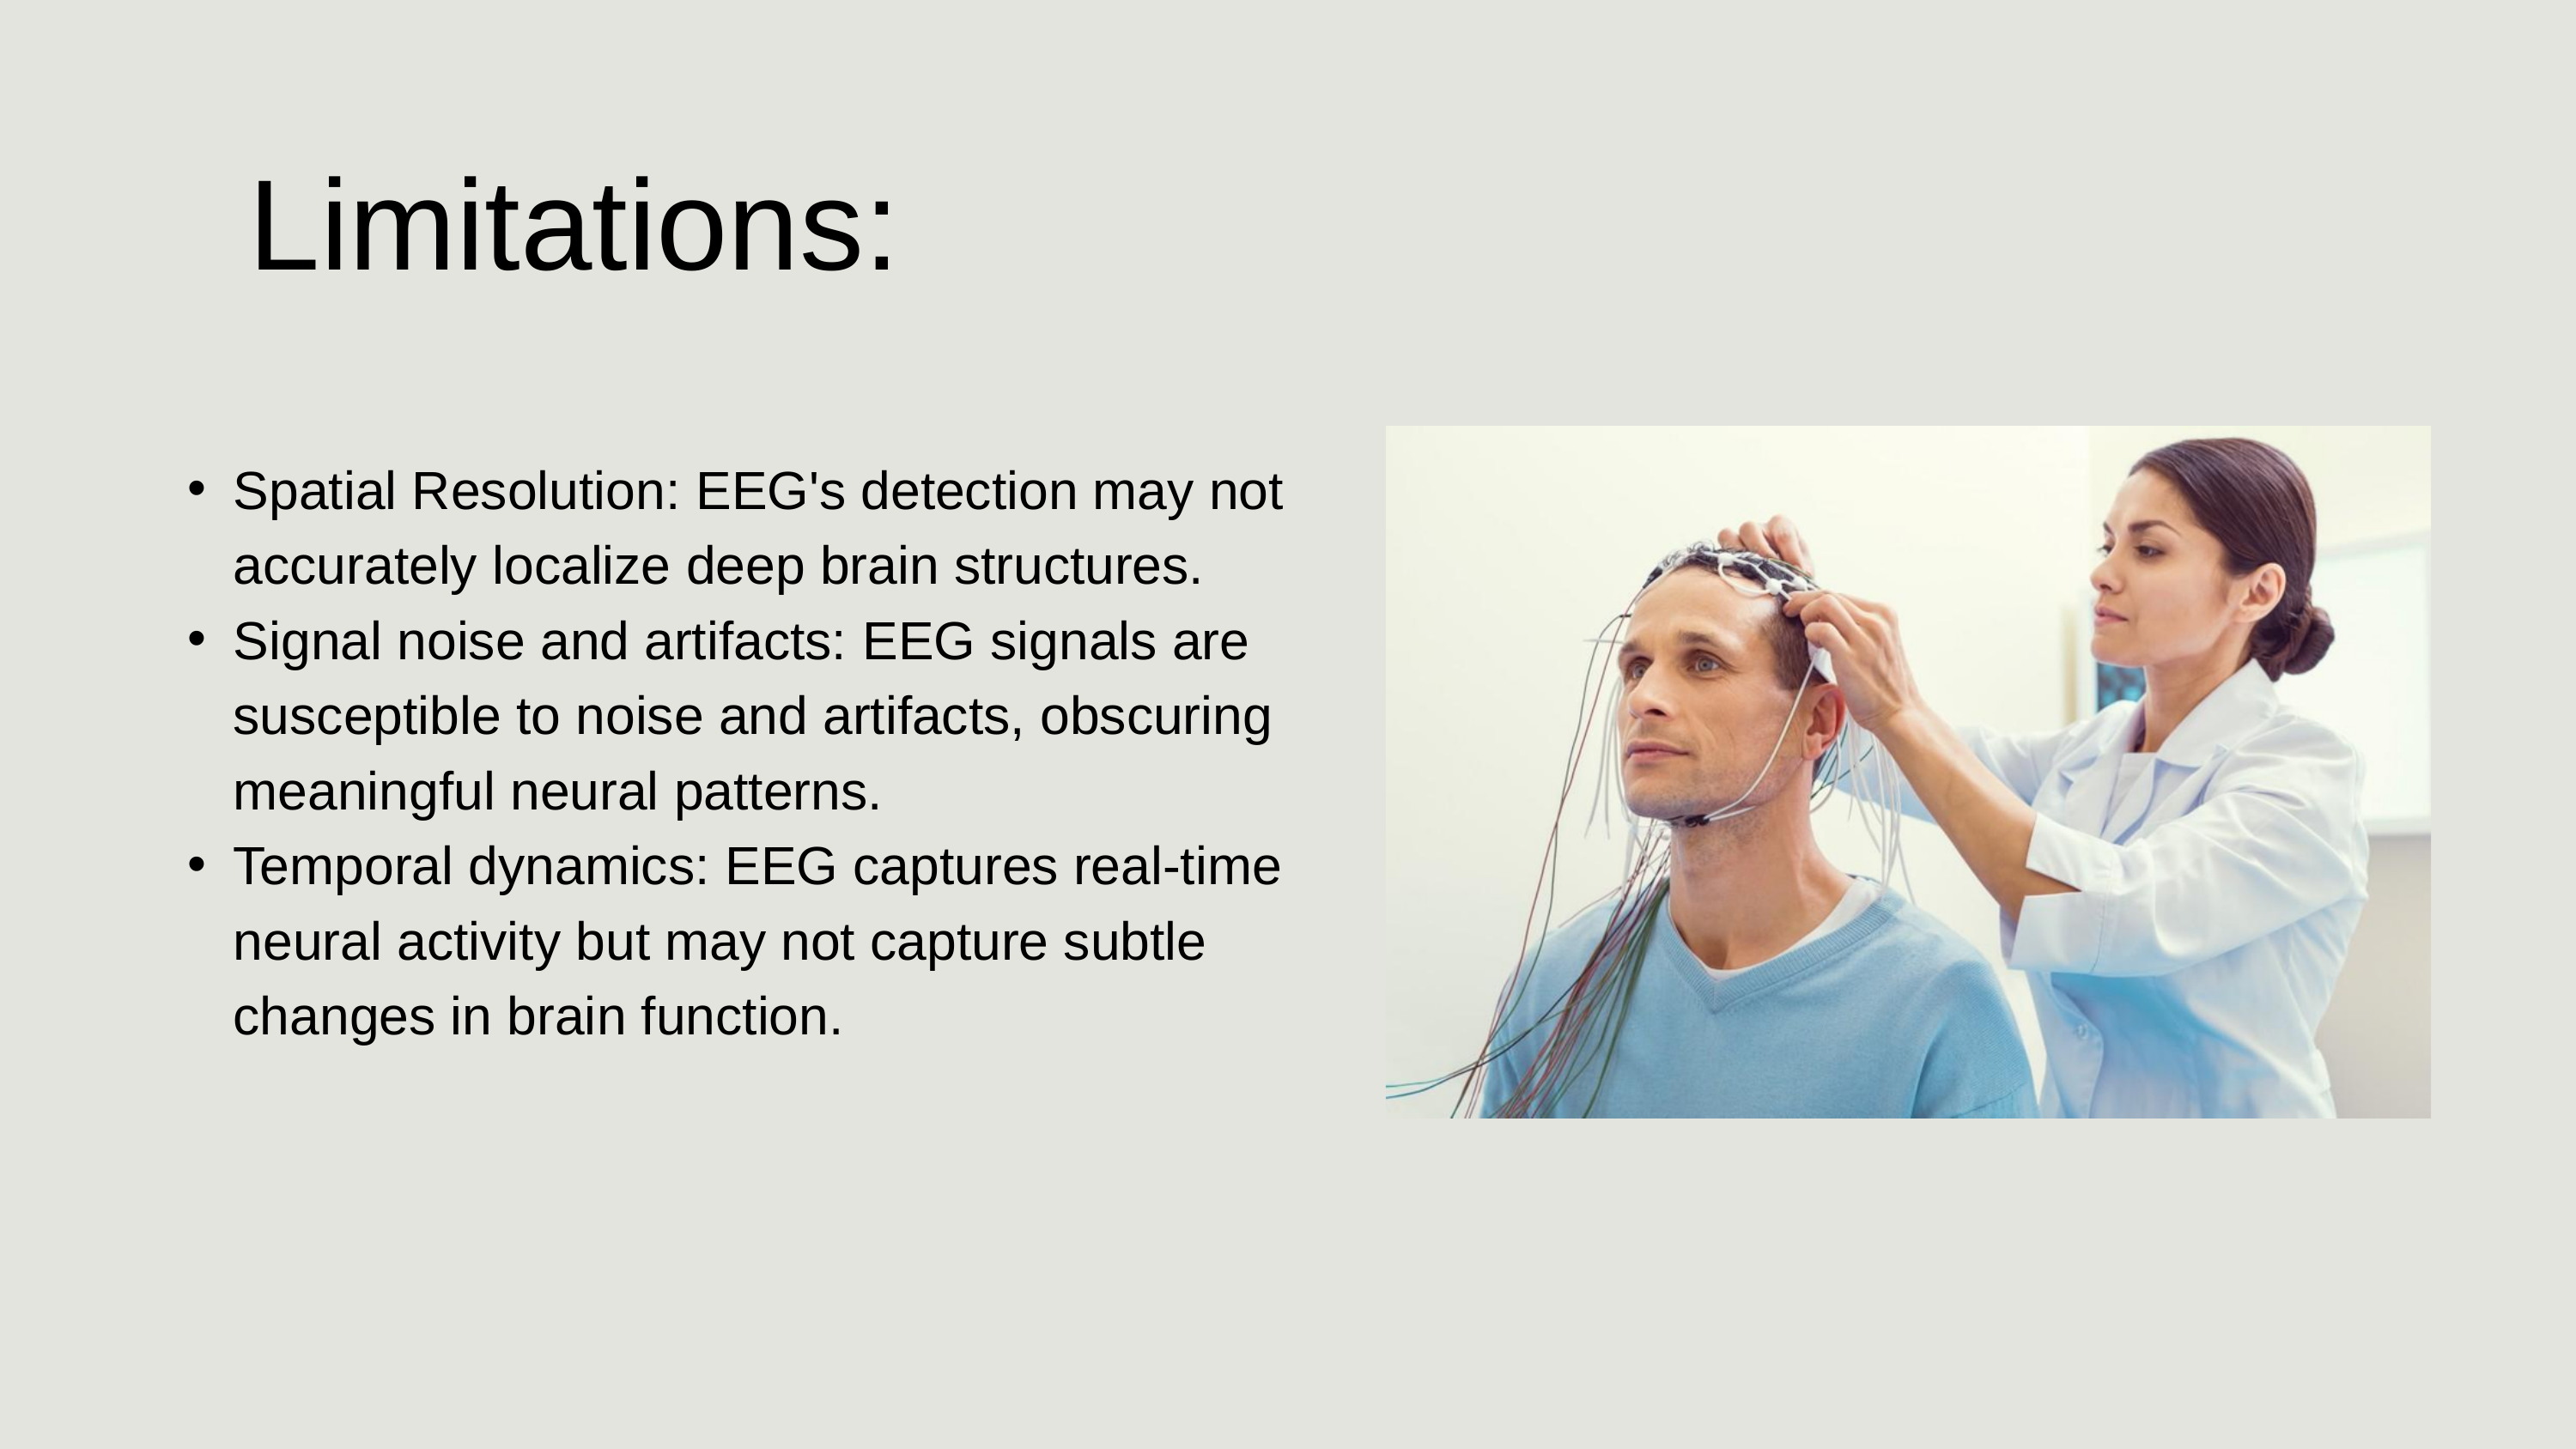

Limitations:

Spatial Resolution: EEG's detection may not accurately localize deep brain structures.
Signal noise and artifacts: EEG signals are susceptible to noise and artifacts, obscuring meaningful neural patterns.
Temporal dynamics: EEG captures real-time neural activity but may not capture subtle changes in brain function.